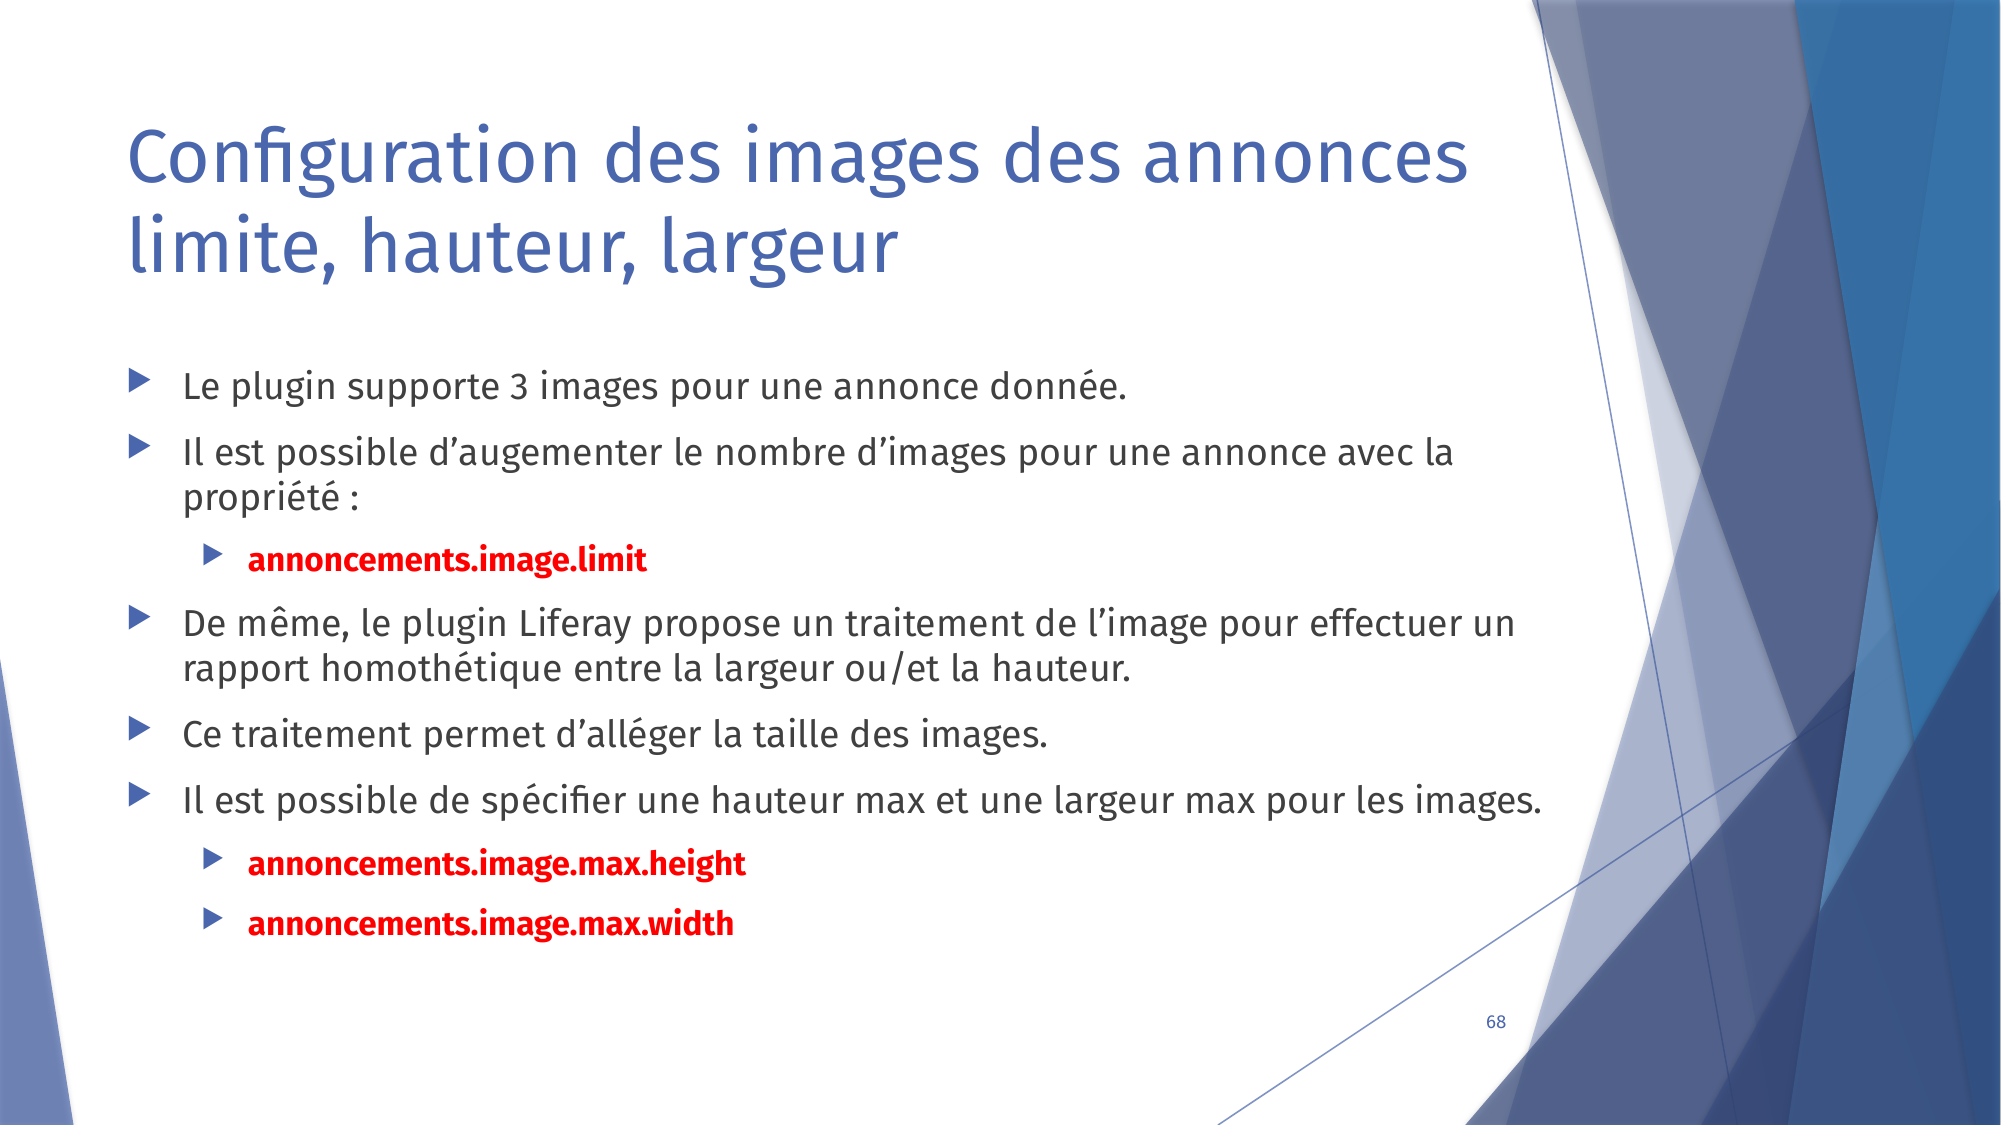

# Configuration des images des annonces limite, hauteur, largeur
Le plugin supporte 3 images pour une annonce donnée.
Il est possible d’augementer le nombre d’images pour une annonce avec la propriété :
annoncements.image.limit
De même, le plugin Liferay propose un traitement de l’image pour effectuer un rapport homothétique entre la largeur ou/et la hauteur.
Ce traitement permet d’alléger la taille des images.
Il est possible de spécifier une hauteur max et une largeur max pour les images.
annoncements.image.max.height
annoncements.image.max.width
68